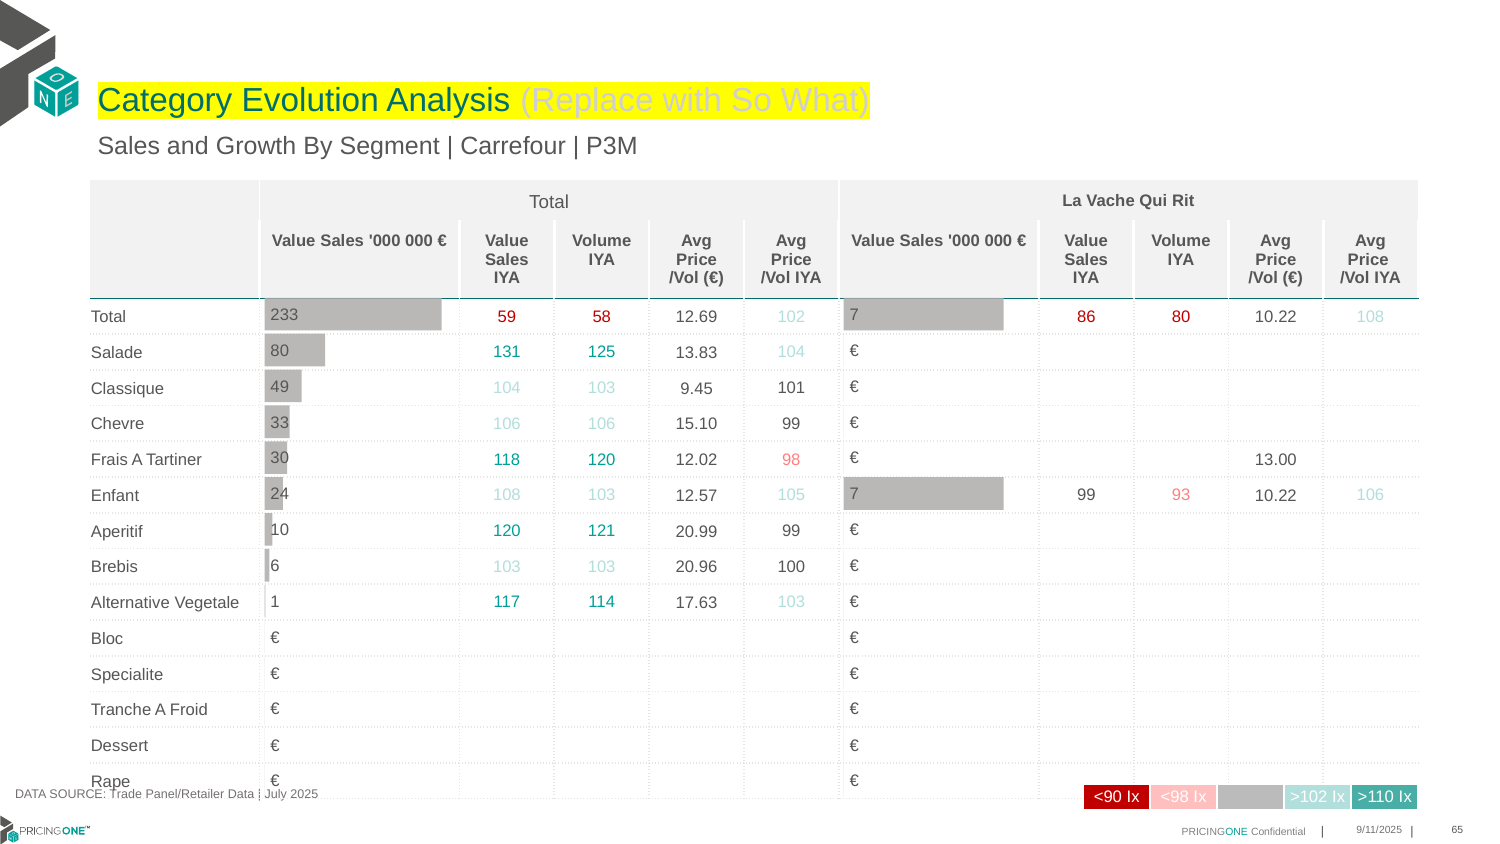

# Category Evolution Analysis (Replace with So What)
Sales and Growth By Segment | Carrefour | P3M
|  | Total |  |  |  |  | La Vache Qui Rit |  |  |  |  |
| --- | --- | --- | --- | --- | --- | --- | --- | --- | --- | --- |
|  | Value Sales '000 000 € | Value Sales IYA | Volume IYA | Avg Price /Vol (€) | Avg Price /Vol IYA | Value Sales '000 000 € | Value Sales IYA | Volume IYA | Avg Price /Vol (€) | Avg Price /Vol IYA |
| Total |  | 59 | 58 | 12.69 | 102 |  | 86 | 80 | 10.22 | 108 |
| Salade |  | 131 | 125 | 13.83 | 104 |  |  |  |  |  |
| Classique |  | 104 | 103 | 9.45 | 101 |  |  |  |  |  |
| Chevre |  | 106 | 106 | 15.10 | 99 |  |  |  |  |  |
| Frais A Tartiner |  | 118 | 120 | 12.02 | 98 |  |  |  | 13.00 |  |
| Enfant |  | 108 | 103 | 12.57 | 105 |  | 99 | 93 | 10.22 | 106 |
| Aperitif |  | 120 | 121 | 20.99 | 99 |  |  |  |  |  |
| Brebis |  | 103 | 103 | 20.96 | 100 |  |  |  |  |  |
| Alternative Vegetale |  | 117 | 114 | 17.63 | 103 |  |  |  |  |  |
| Bloc |  |  |  |  |  |  |  |  |  |  |
| Specialite |  |  |  |  |  |  |  |  |  |  |
| Tranche A Froid |  |  |  |  |  |  |  |  |  |  |
| Dessert |  |  |  |  |  |  |  |  |  |  |
| Rape |  |  |  |  |  |  |  |  |  |  |

### Chart

| Category | Value Sales |
|---|---|
| Grand | 6.741136 |
| Salade | 0.0 |
| Classique | 0.0 |
| Chevre | 0.0 |
| Frais A Tartiner | 2.6e-05 |
| Enfant | 6.74111 |
| Aperitif | 0.0 |
| Brebis | 0.0 |
| Alternative Vegetale | 0.0 |
| Bloc | 0.0 |
| Specialite | 0.0 |
| Tranche A Froid | 0.0 |
| Dessert | 0.0 |
| Rape | 0.0 |

### Chart

| Category | Value Sales |
|---|---|
| Grand | 233.135746 |
| Salade | 79.861894 |
| Classique | 48.841392 |
| Chevre | 32.969683 |
| Frais A Tartiner | 29.660078 |
| Enfant | 24.183221 |
| Aperitif | 10.303675 |
| Brebis | 6.374848 |
| Alternative Vegetale | 0.940955 |
| Bloc | 0.0 |
| Specialite | 0.0 |
| Tranche A Froid | 0.0 |
| Dessert | 0.0 |
| Rape | 0.0 |
DATA SOURCE: Trade Panel/Retailer Data | July 2025
| <90 Ix | <98 Ix |  | >102 Ix | >110 Ix |
| --- | --- | --- | --- | --- |

9/11/2025
65